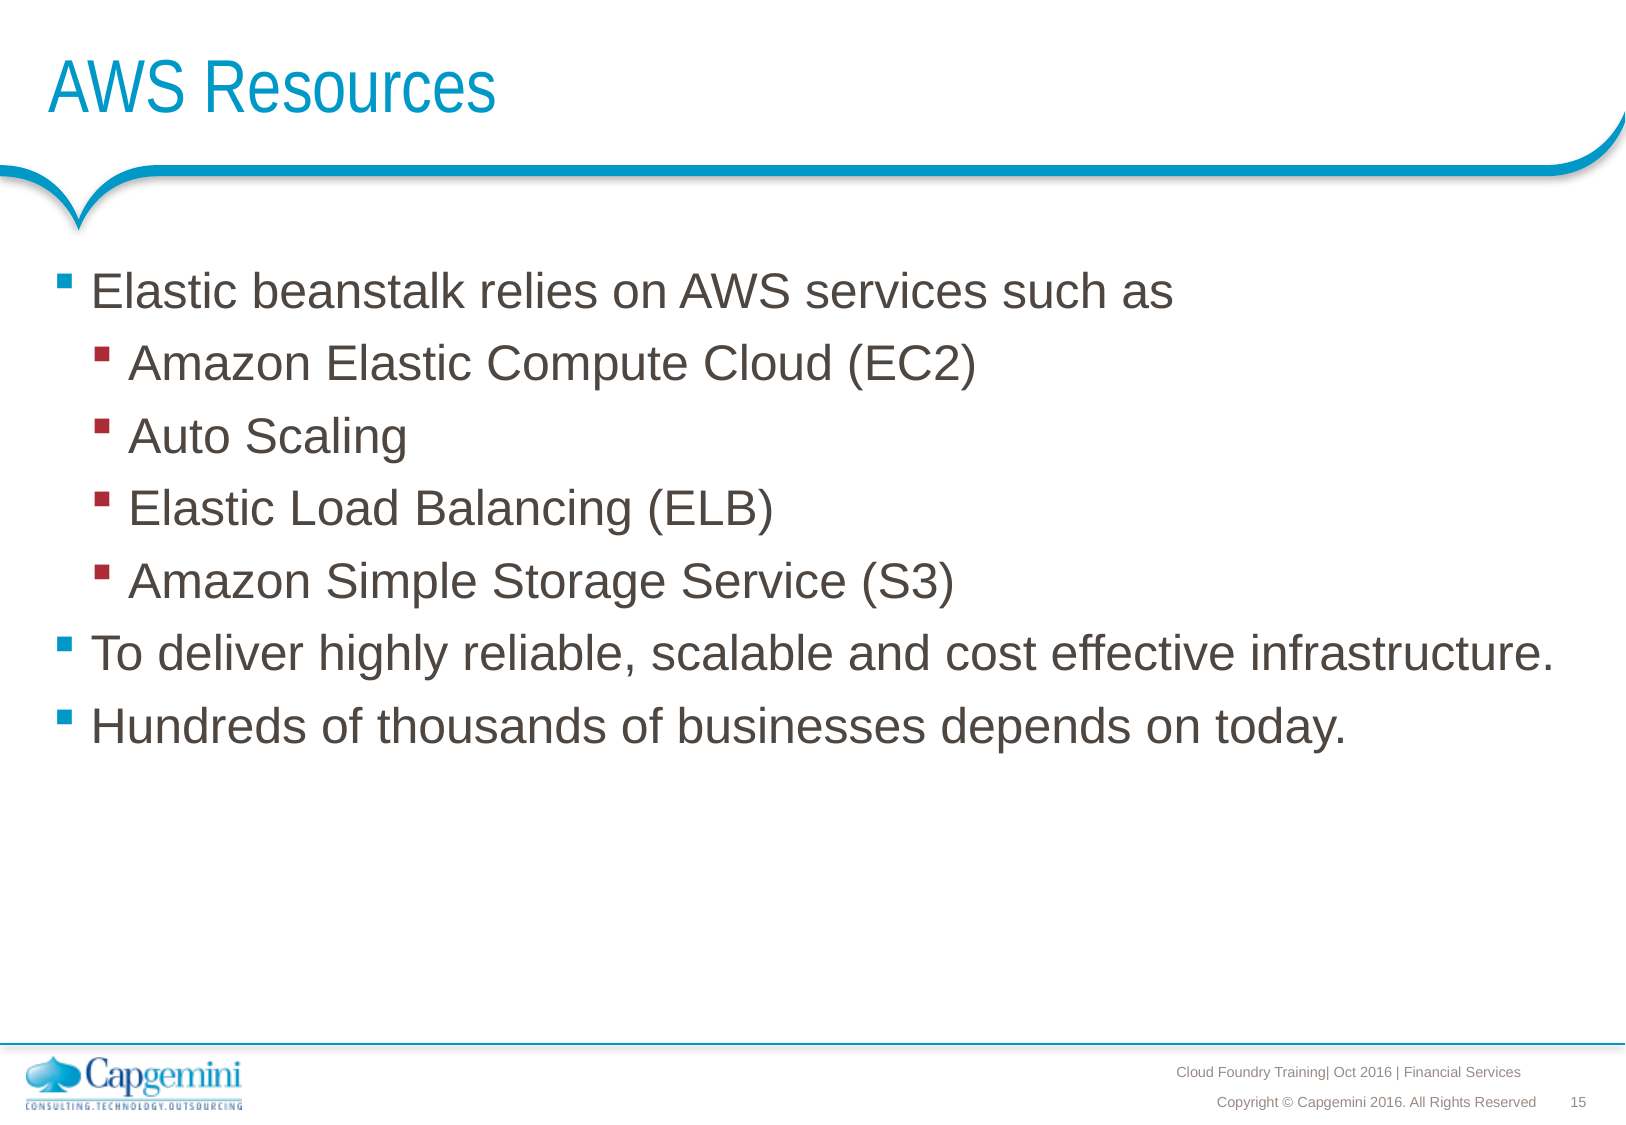

# AWS Resources
Elastic beanstalk relies on AWS services such as
Amazon Elastic Compute Cloud (EC2)
Auto Scaling
Elastic Load Balancing (ELB)
Amazon Simple Storage Service (S3)
To deliver highly reliable, scalable and cost effective infrastructure.
Hundreds of thousands of businesses depends on today.